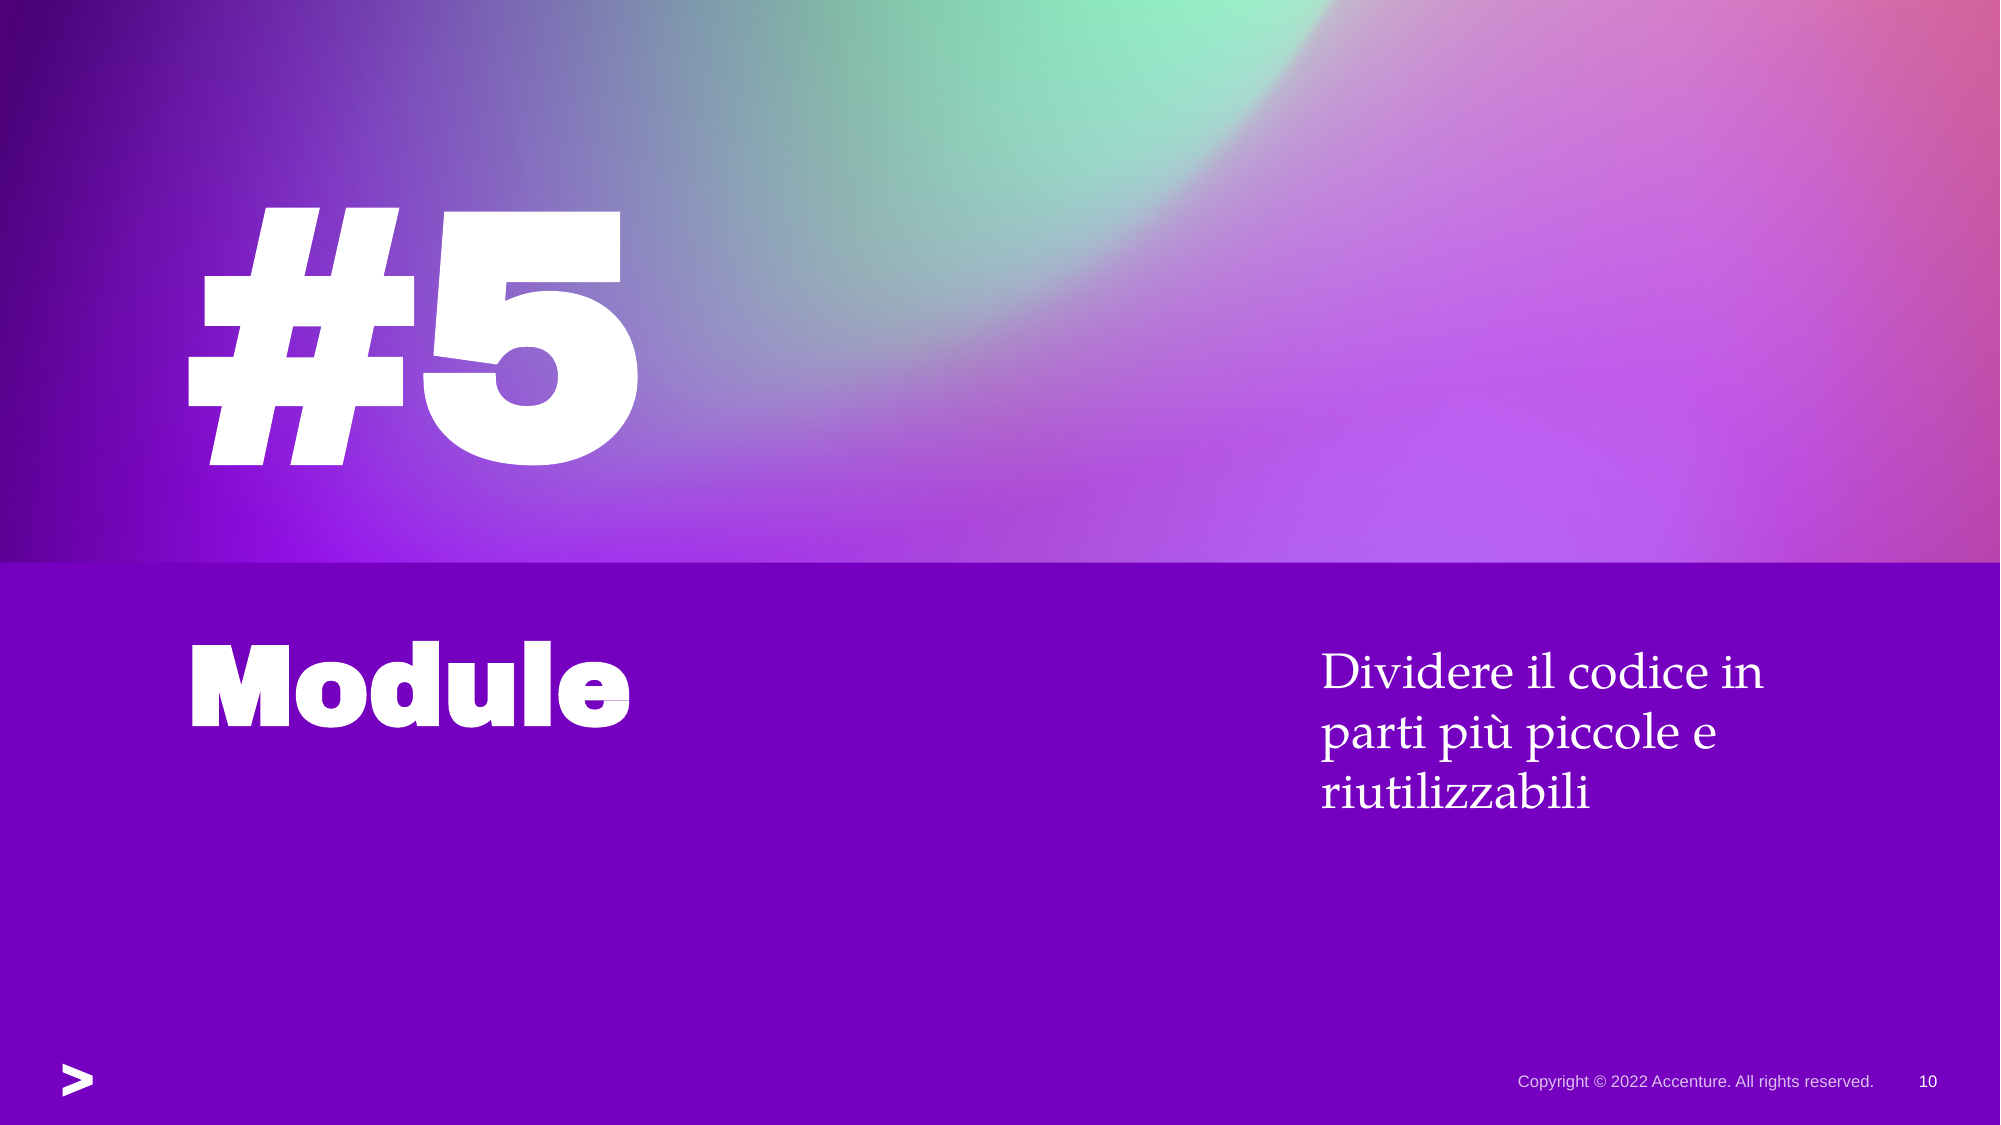

#5
Dividere il codice in parti più piccole e riutilizzabili
# Module
Copyright © 2022 Accenture. All rights reserved.
10